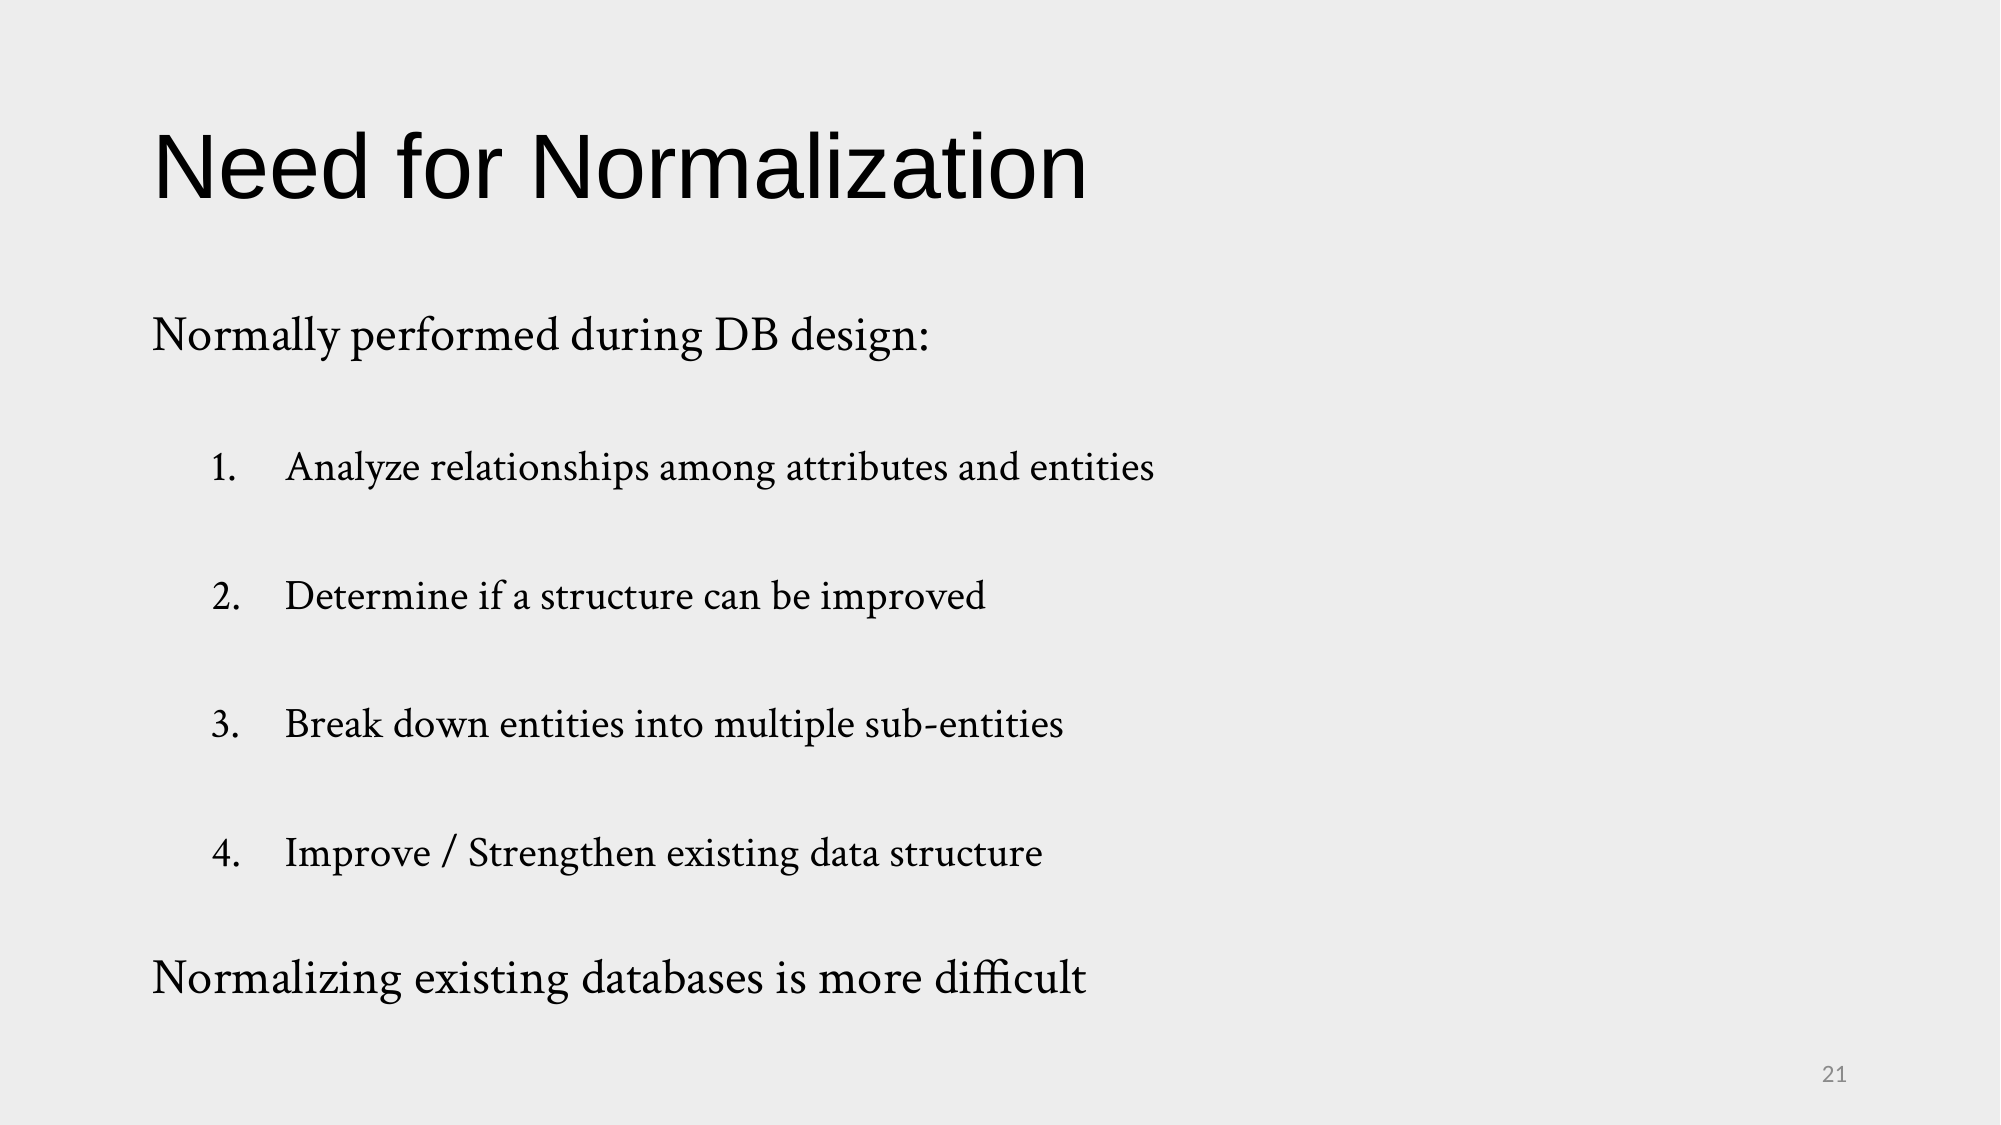

# Need for Normalization
Normally performed during DB design:

Analyze relationships among attributes and entities

Determine if a structure can be improved

Break down entities into multiple sub-entities

Improve / Strengthen existing data structure

Normalizing existing databases is more difficult
21